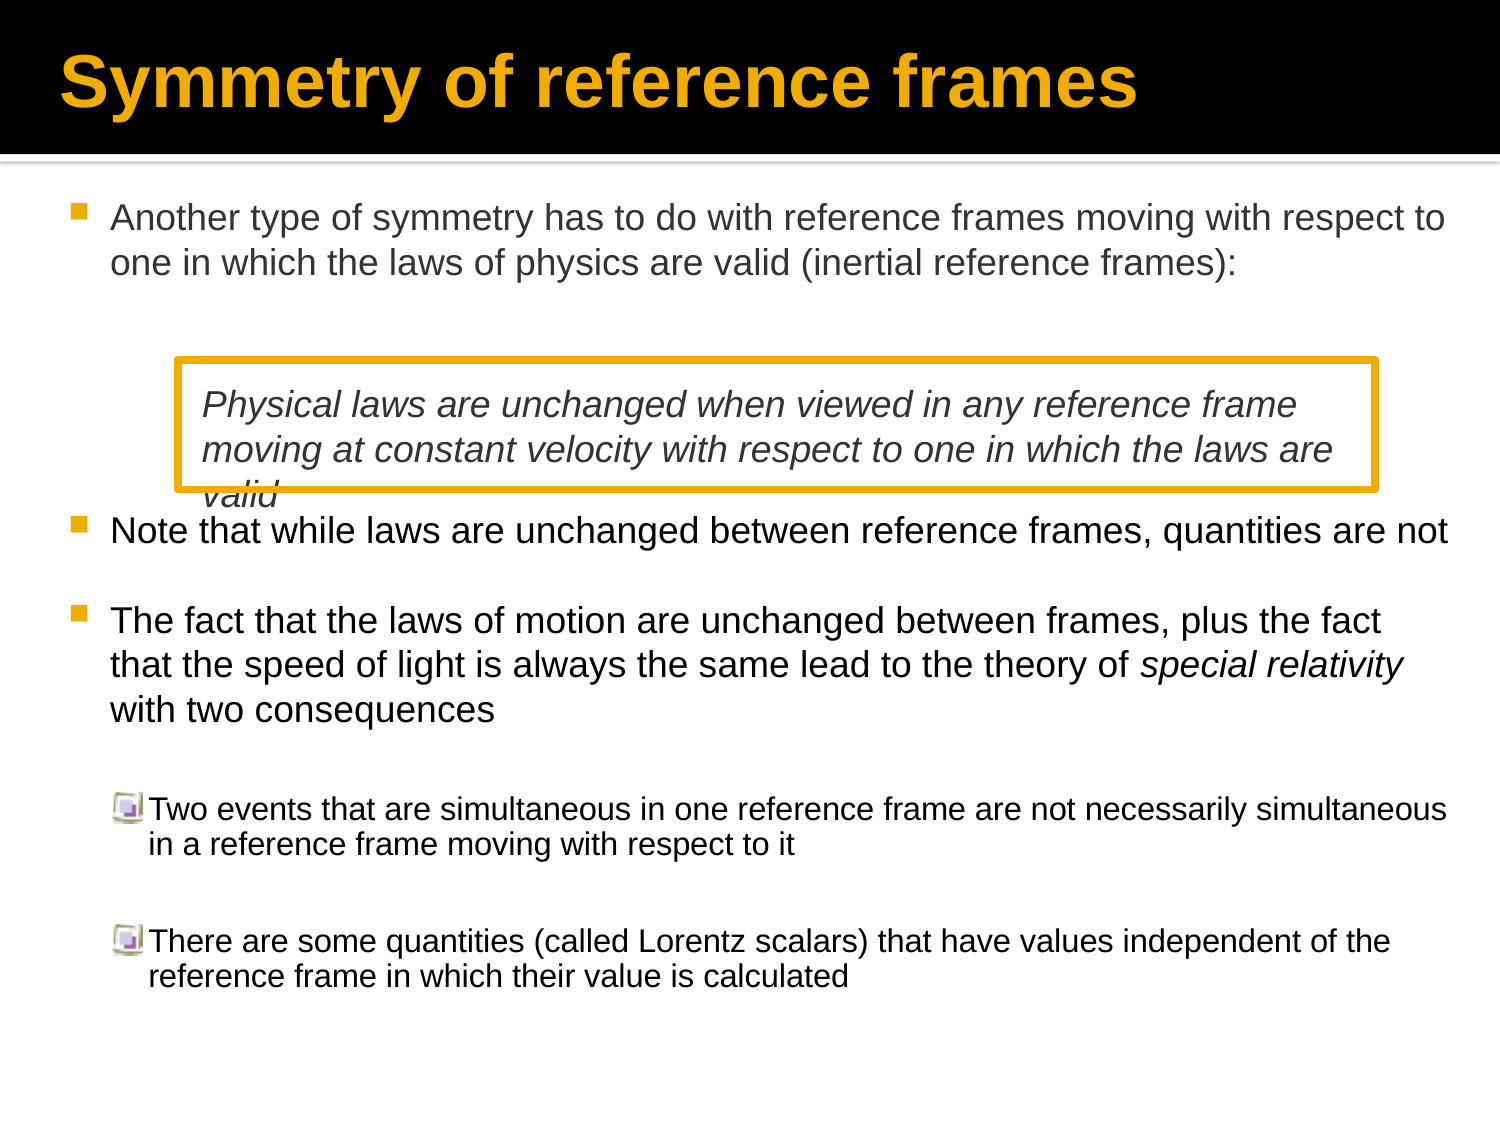

# Symmetry of reference frames
Another type of symmetry has to do with reference frames moving with respect to one in which the laws of physics are valid (inertial reference frames):

Note that while laws are unchanged between reference frames, quantities are not

The fact that the laws of motion are unchanged between frames, plus the fact that the speed of light is always the same lead to the theory of special relativity with two consequences

Two events that are simultaneous in one reference frame are not necessarily simultaneous in a reference frame moving with respect to it

There are some quantities (called Lorentz scalars) that have values independent of the reference frame in which their value is calculated

	Physical laws are unchanged when viewed in any reference frame moving at constant velocity with respect to one in which the laws are valid